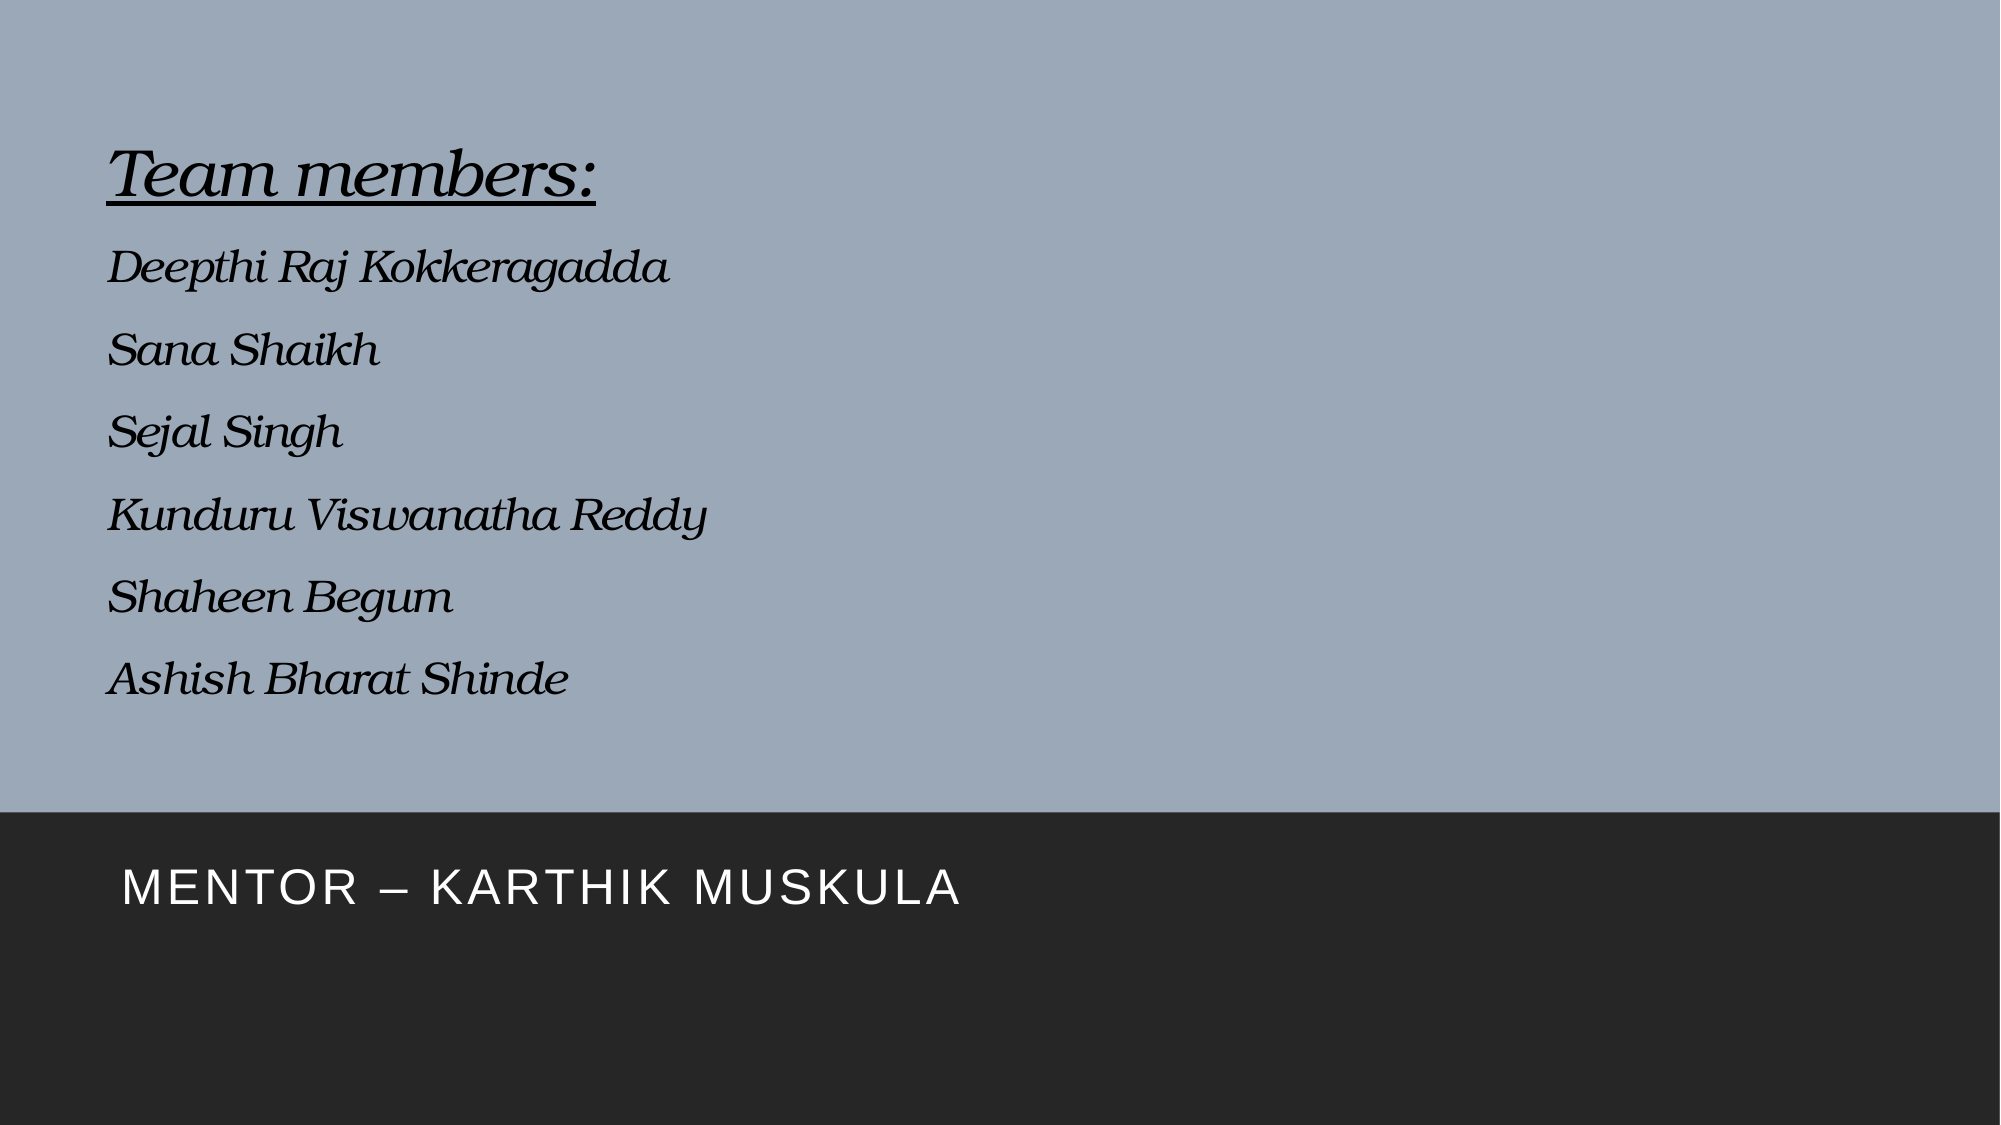

# Team members: Deepthi Raj Kokkeragadda Sana Shaikh Sejal Singh Kunduru Viswanatha Reddy Shaheen Begum Ashish Bharat Shinde

Mentor – Karthik Muskula